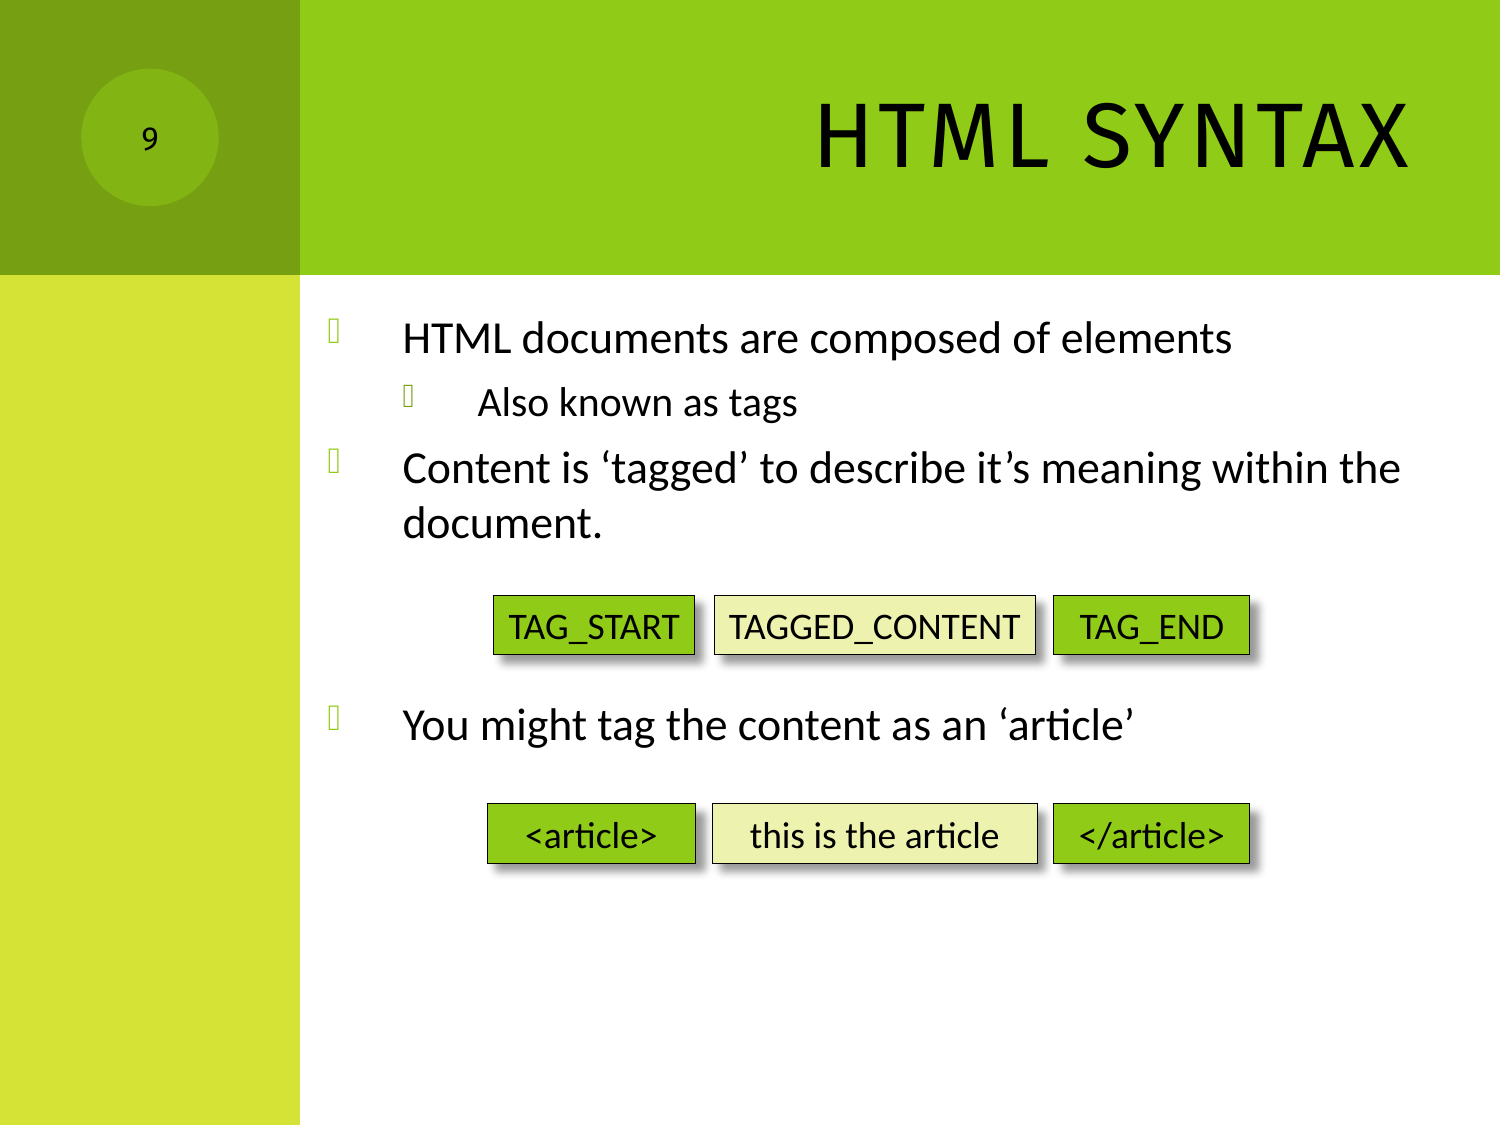

# HTML Syntax
9
HTML documents are composed of elements
Also known as tags
Content is ‘tagged’ to describe it’s meaning within the document.

You might tag the content as an ‘article’
TAG_START
TAGGED_CONTENT
TAG_END
<article>
this is the article
</article>